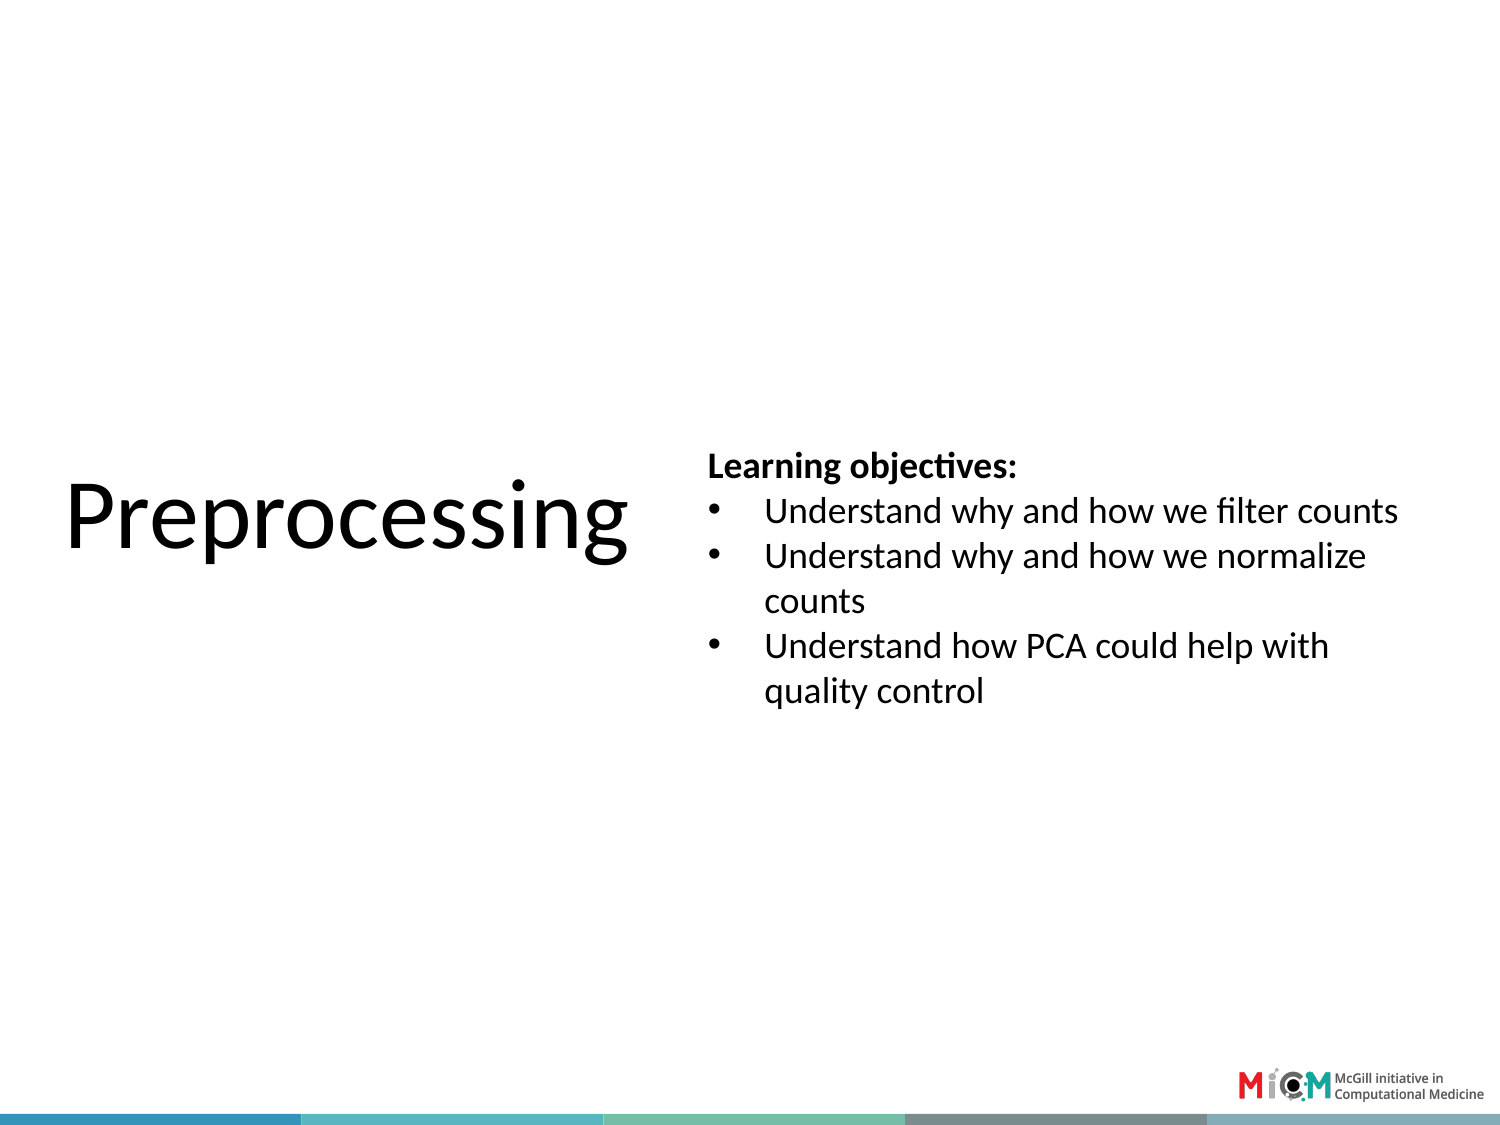

# Preprocessing
Learning objectives:
Understand why and how we filter counts
Understand why and how we normalize counts
Understand how PCA could help with quality control